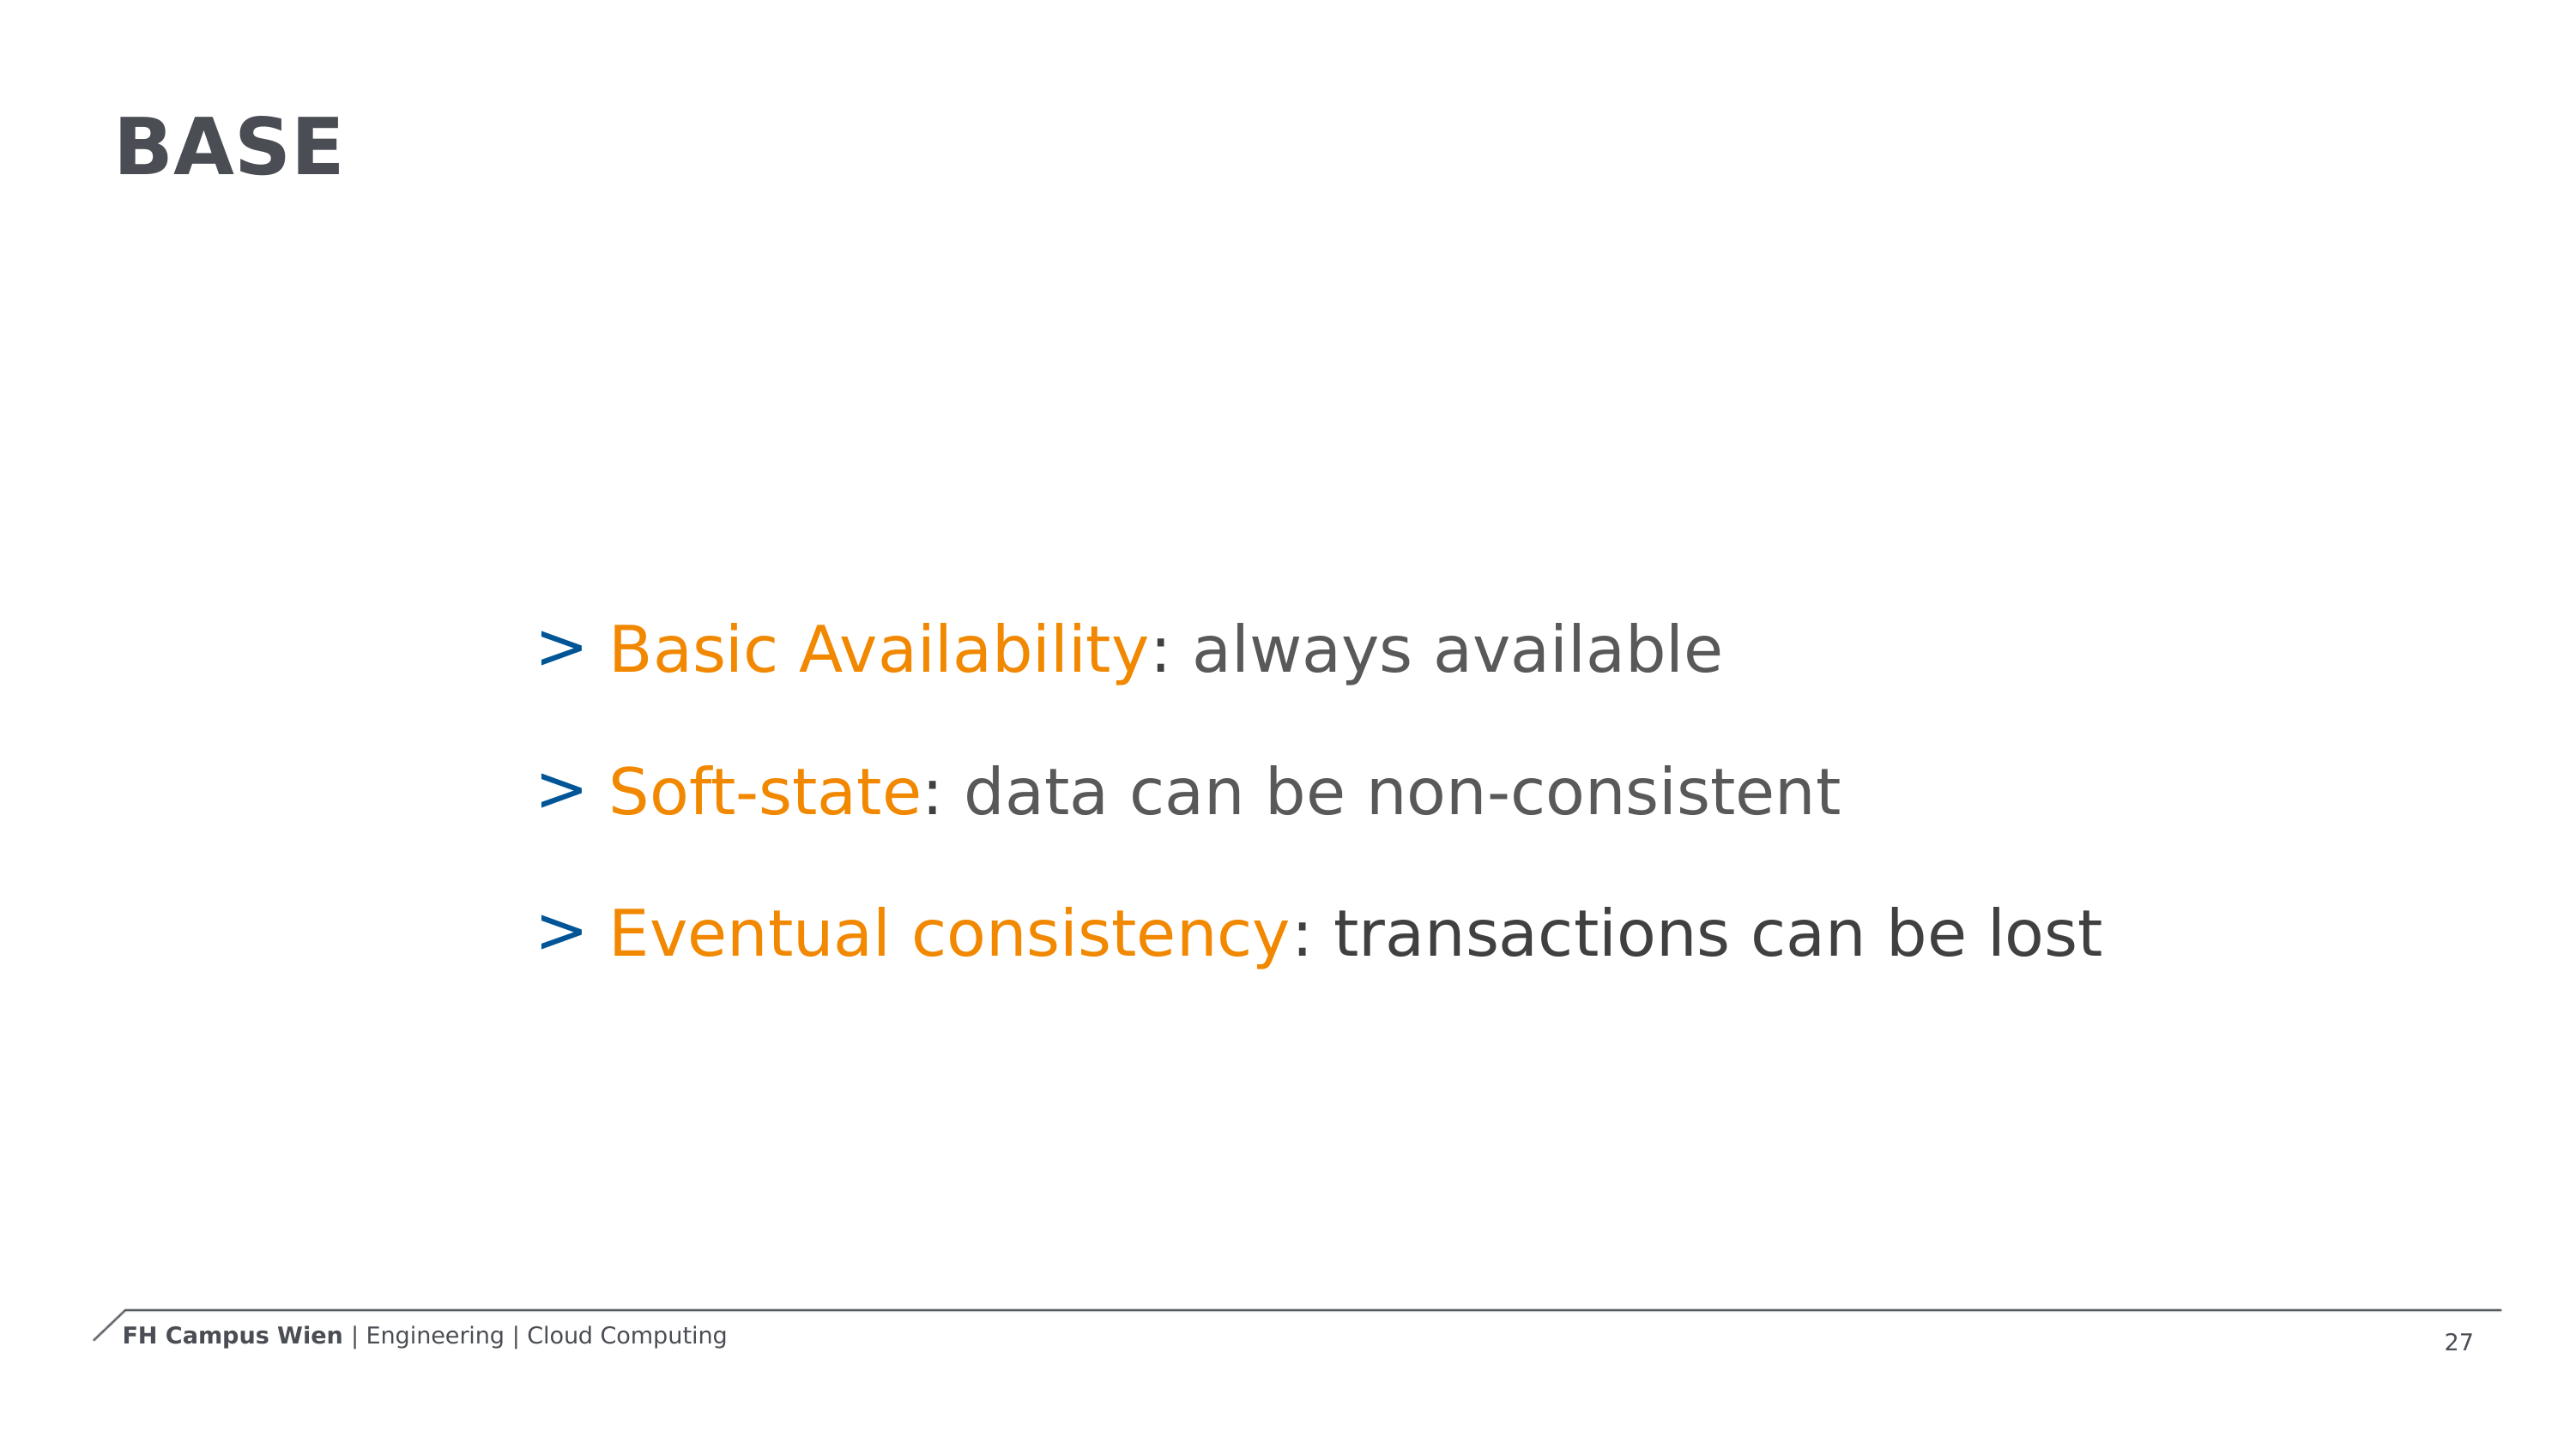

# BASE
 Basic Availability: always available
 Soft-state: data can be non-consistent
 Eventual consistency: transactions can be lost